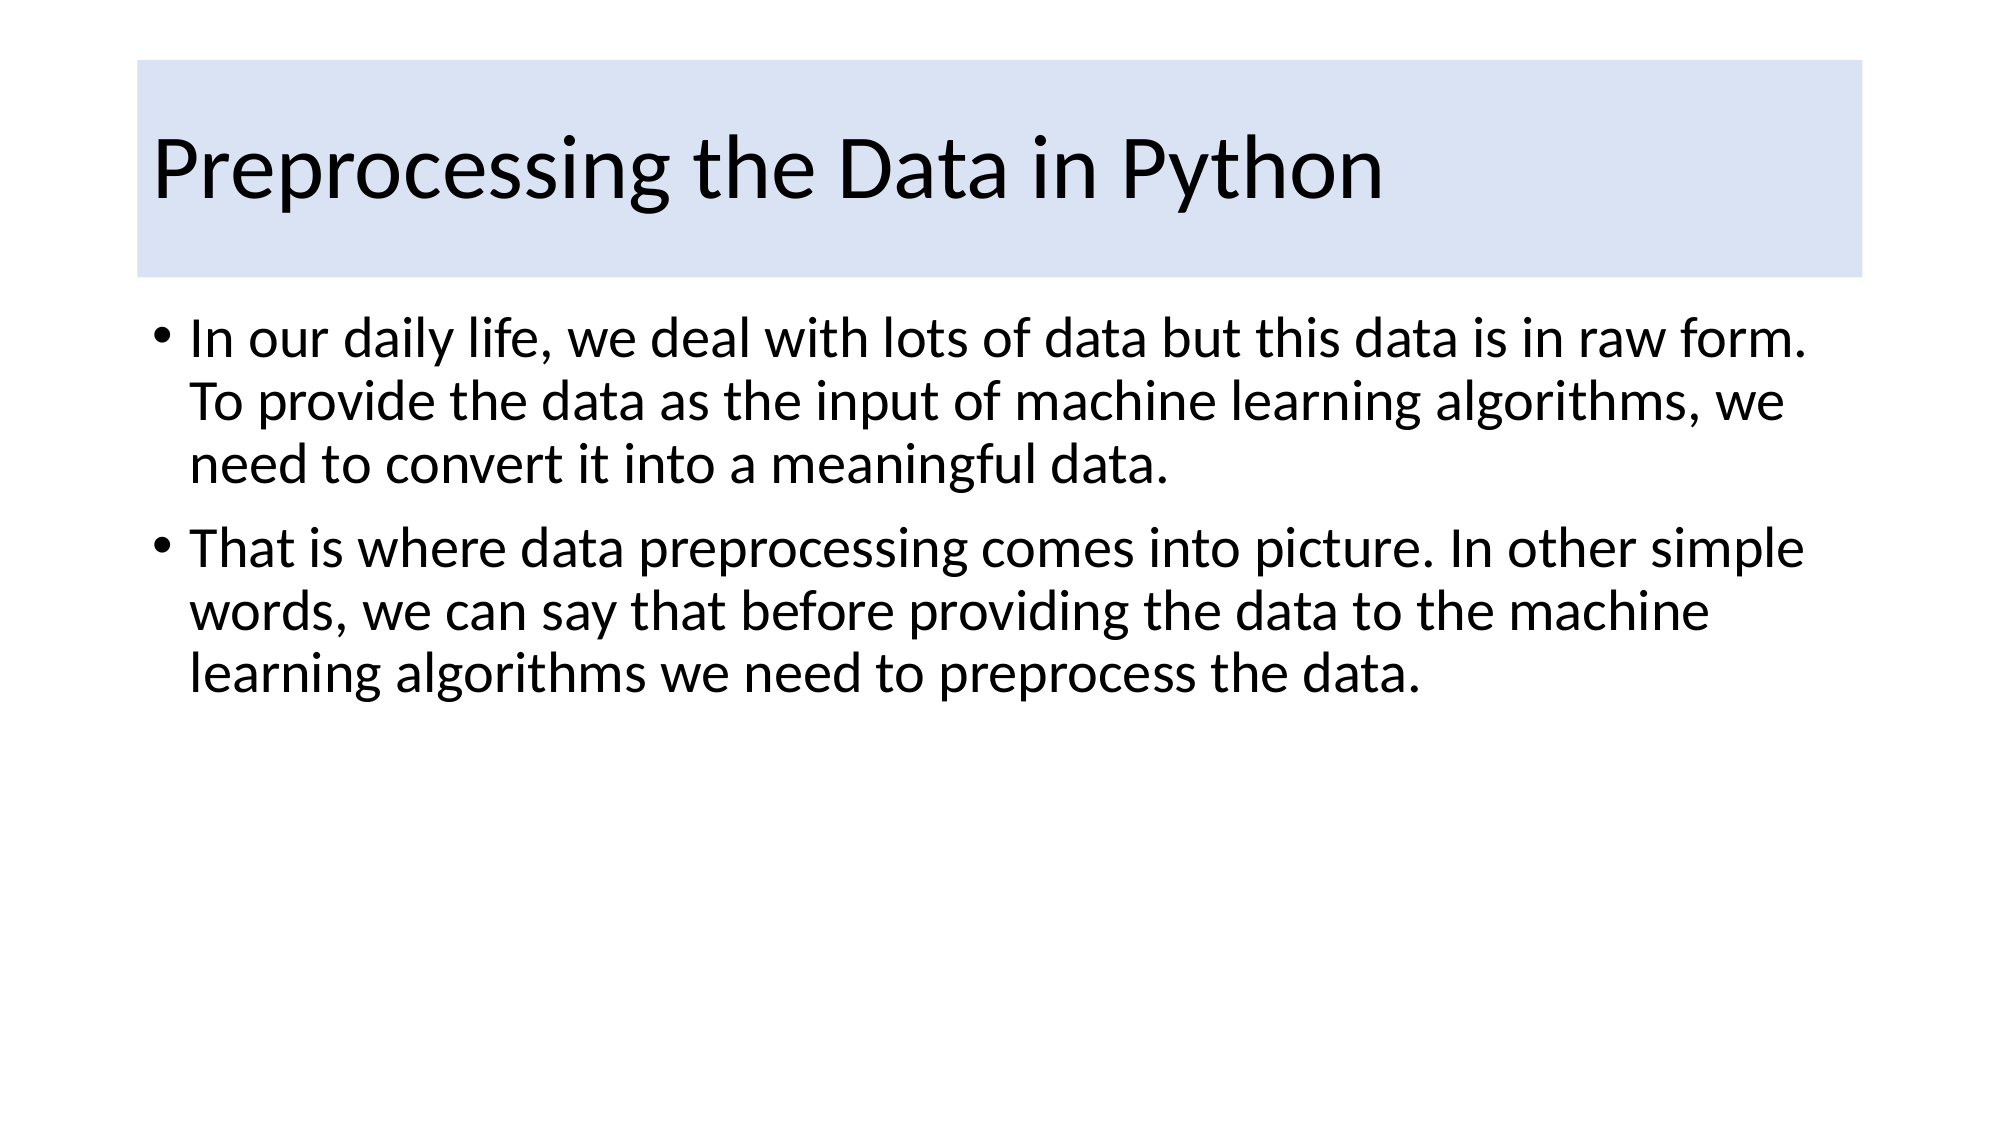

# Preprocessing the Data in Python
In our daily life, we deal with lots of data but this data is in raw form. To provide the data as the input of machine learning algorithms, we need to convert it into a meaningful data.
That is where data preprocessing comes into picture. In other simple words, we can say that before providing the data to the machine learning algorithms we need to preprocess the data.